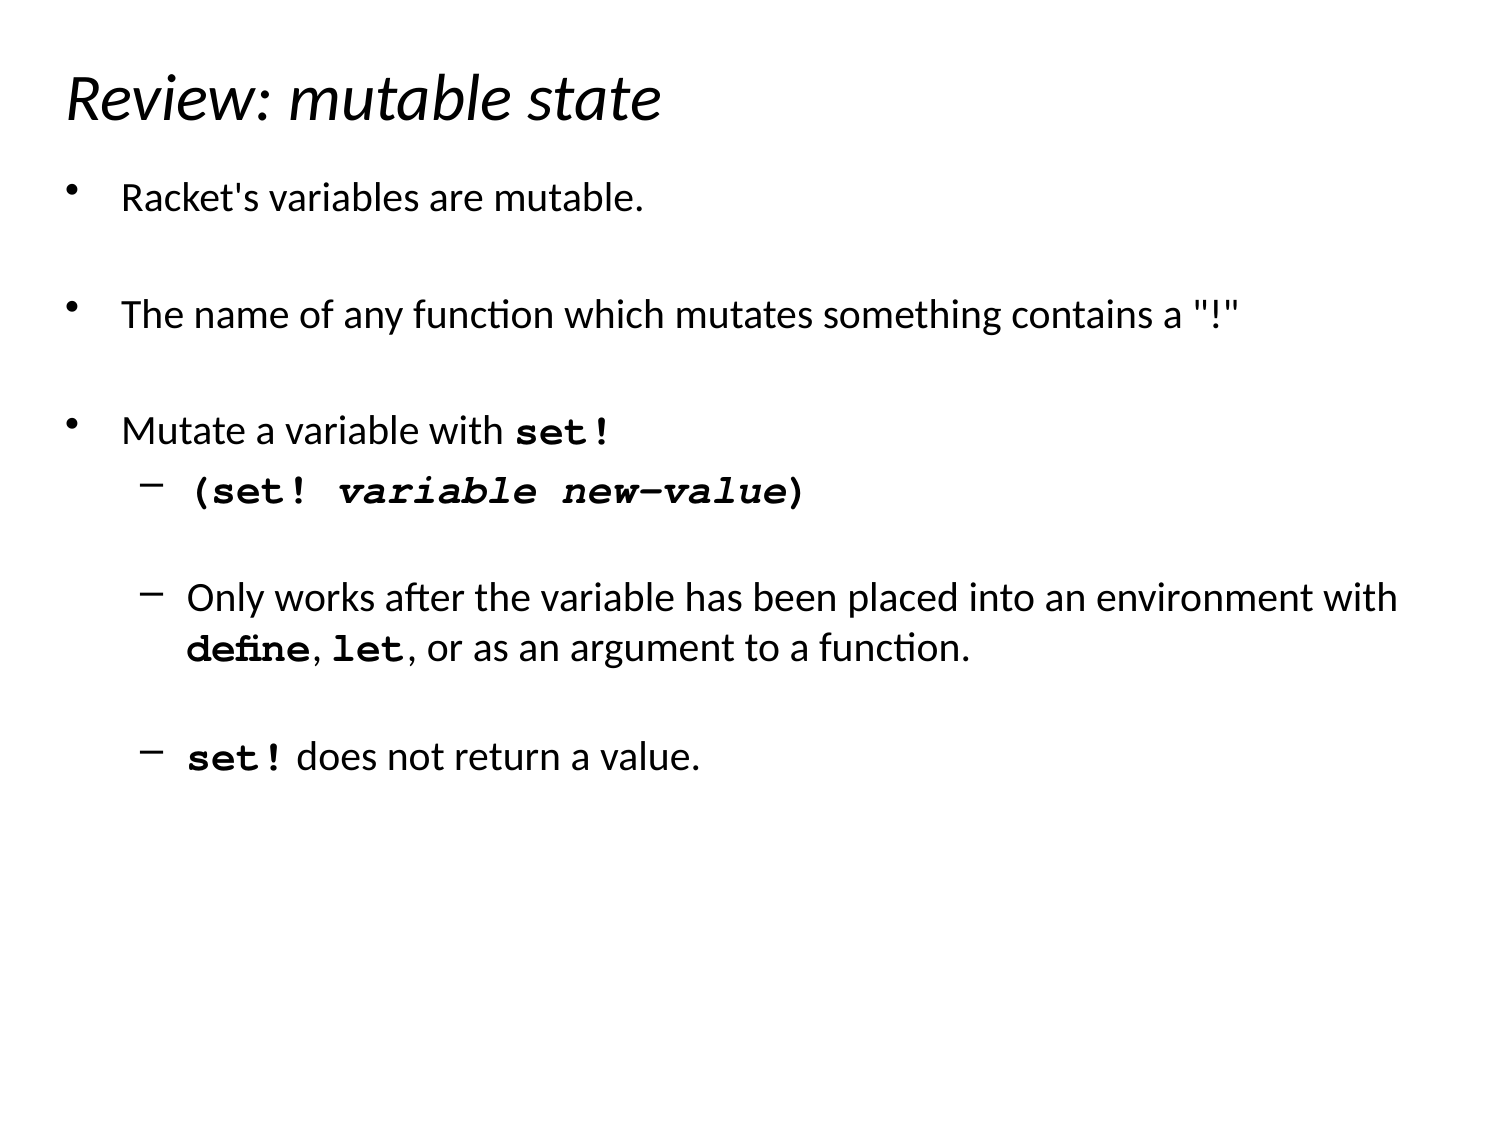

# Review: mutable state
Racket's variables are mutable.

The name of any function which mutates something contains a "!"

Mutate a variable with set!
(set! variable new-value)
Only works after the variable has been placed into an environment with define, let, or as an argument to a function.
set! does not return a value.